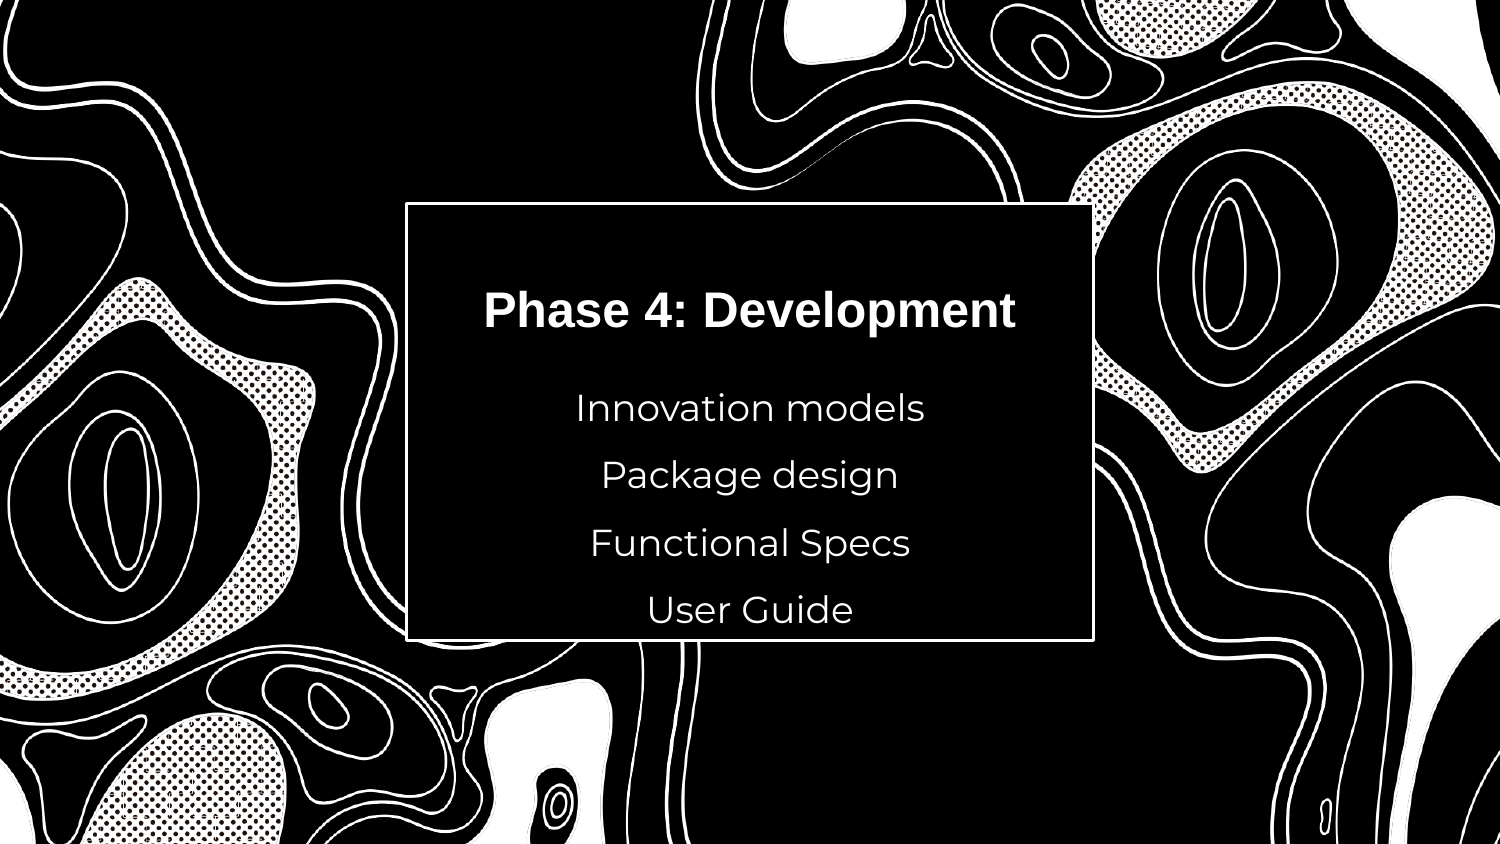

# Phase 4: Development
Innovation models
Package design
Functional Specs
User Guide